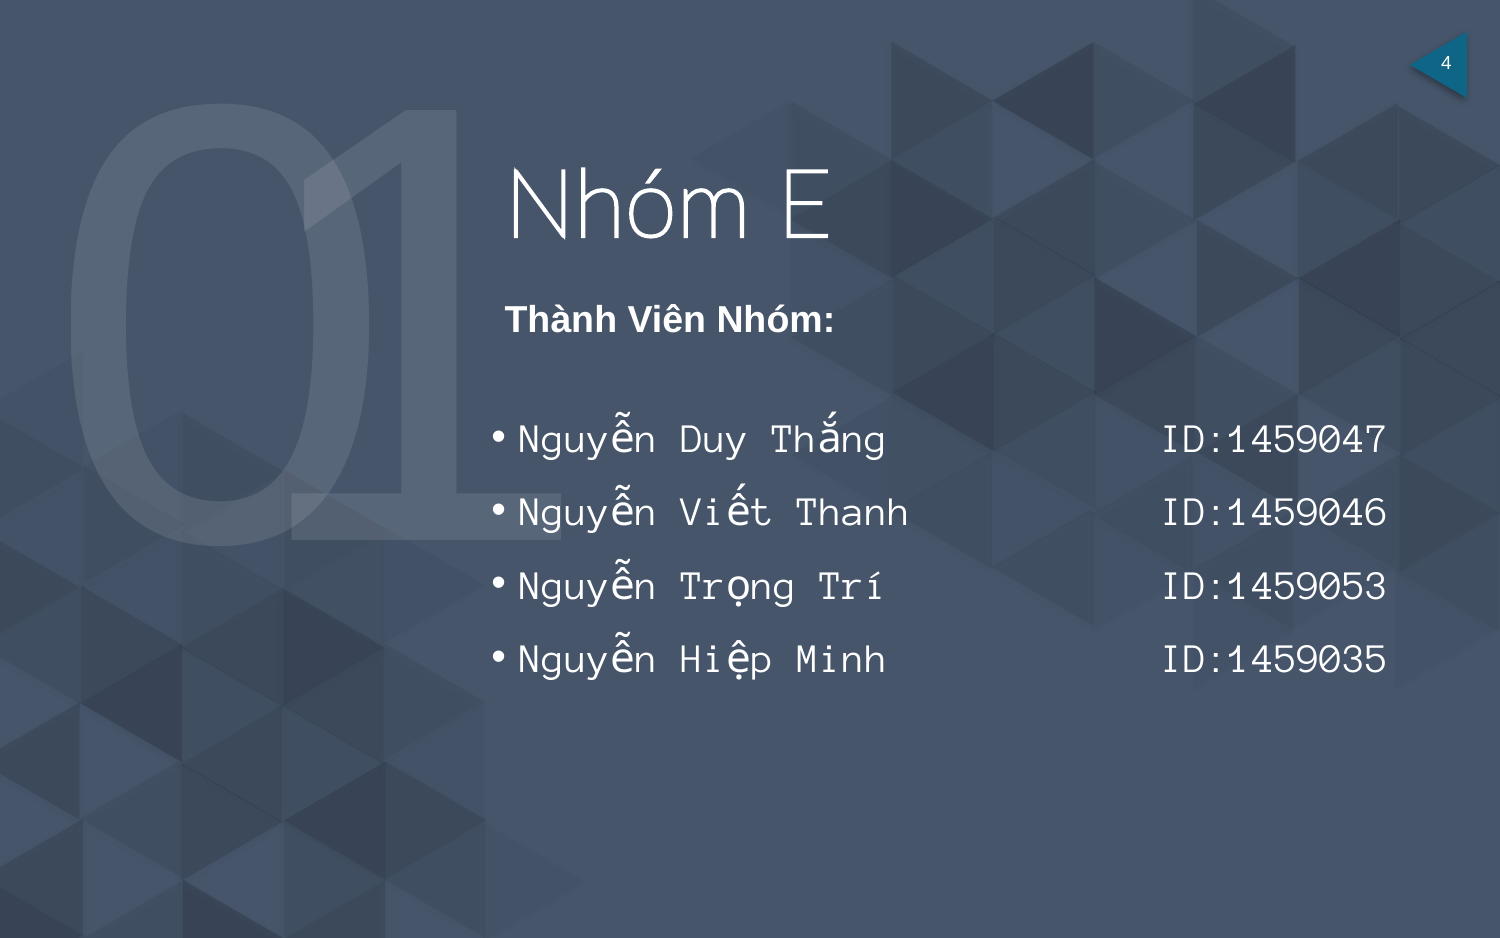

0
1
Nhóm E
Thành Viên Nhóm:
Nguyễn Duy Thắng            ID:1459047
Nguyễn Viết Thanh           ID:1459046
Nguyễn Trọng Trí            ID:1459053
Nguyễn Hiệp Minh            ID:1459035